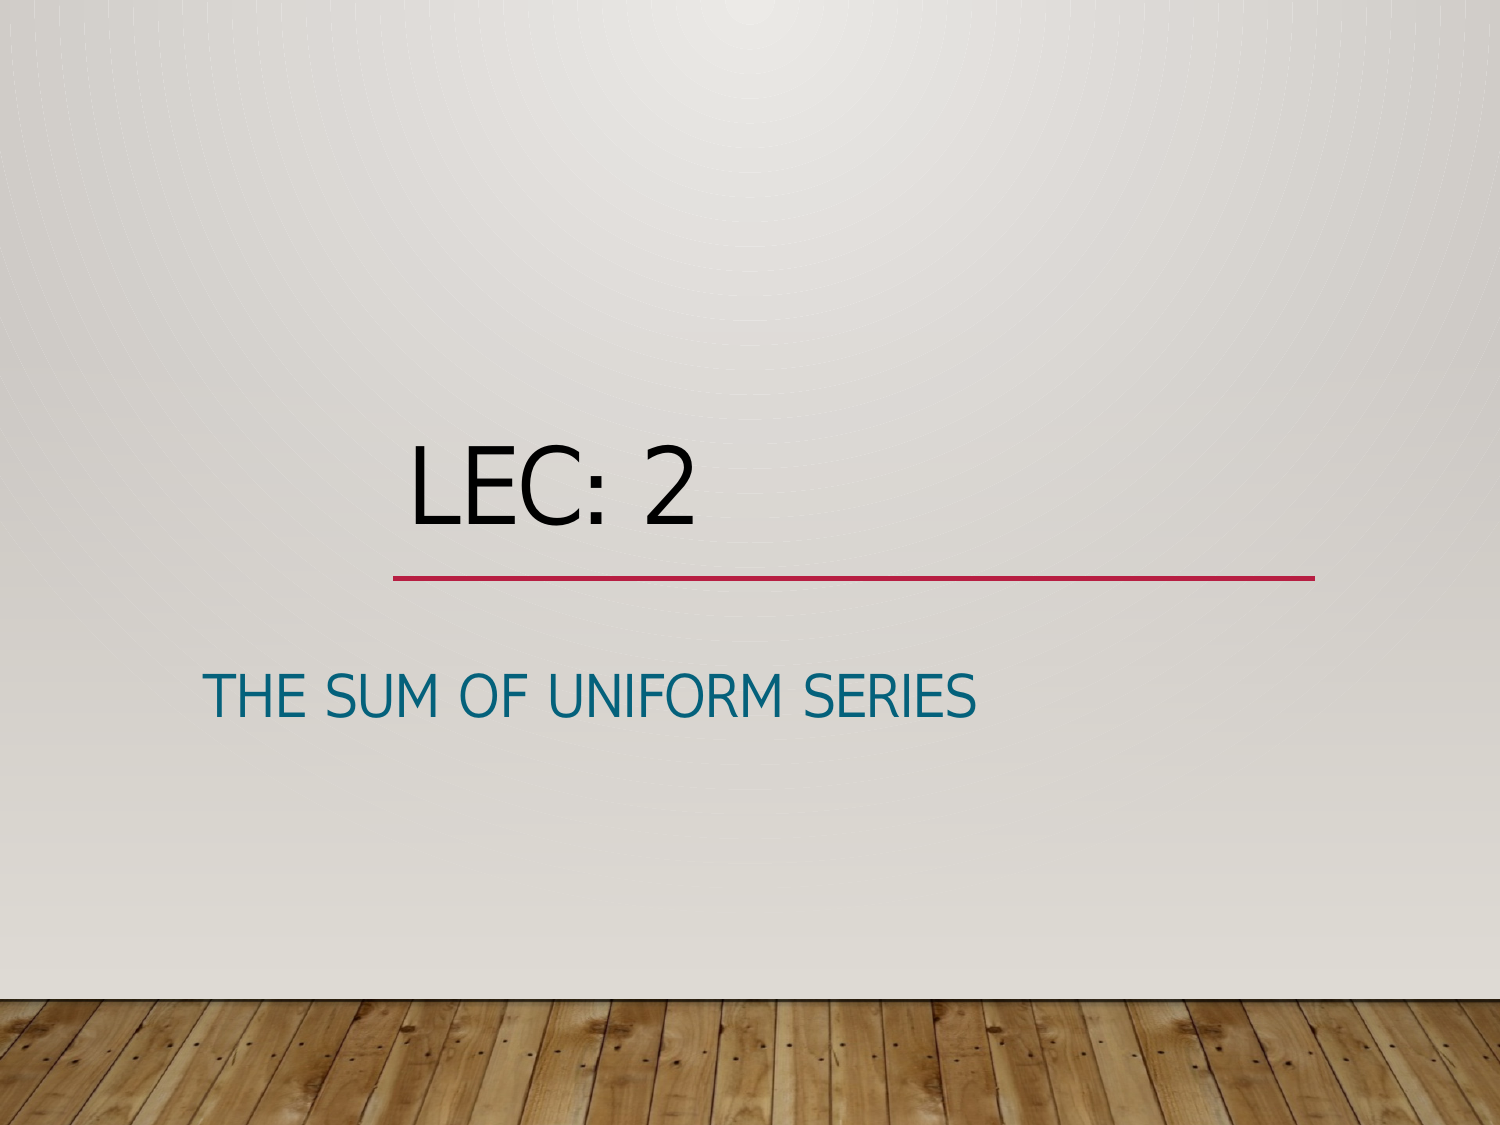

# LEC: 2
The sum of uniform series